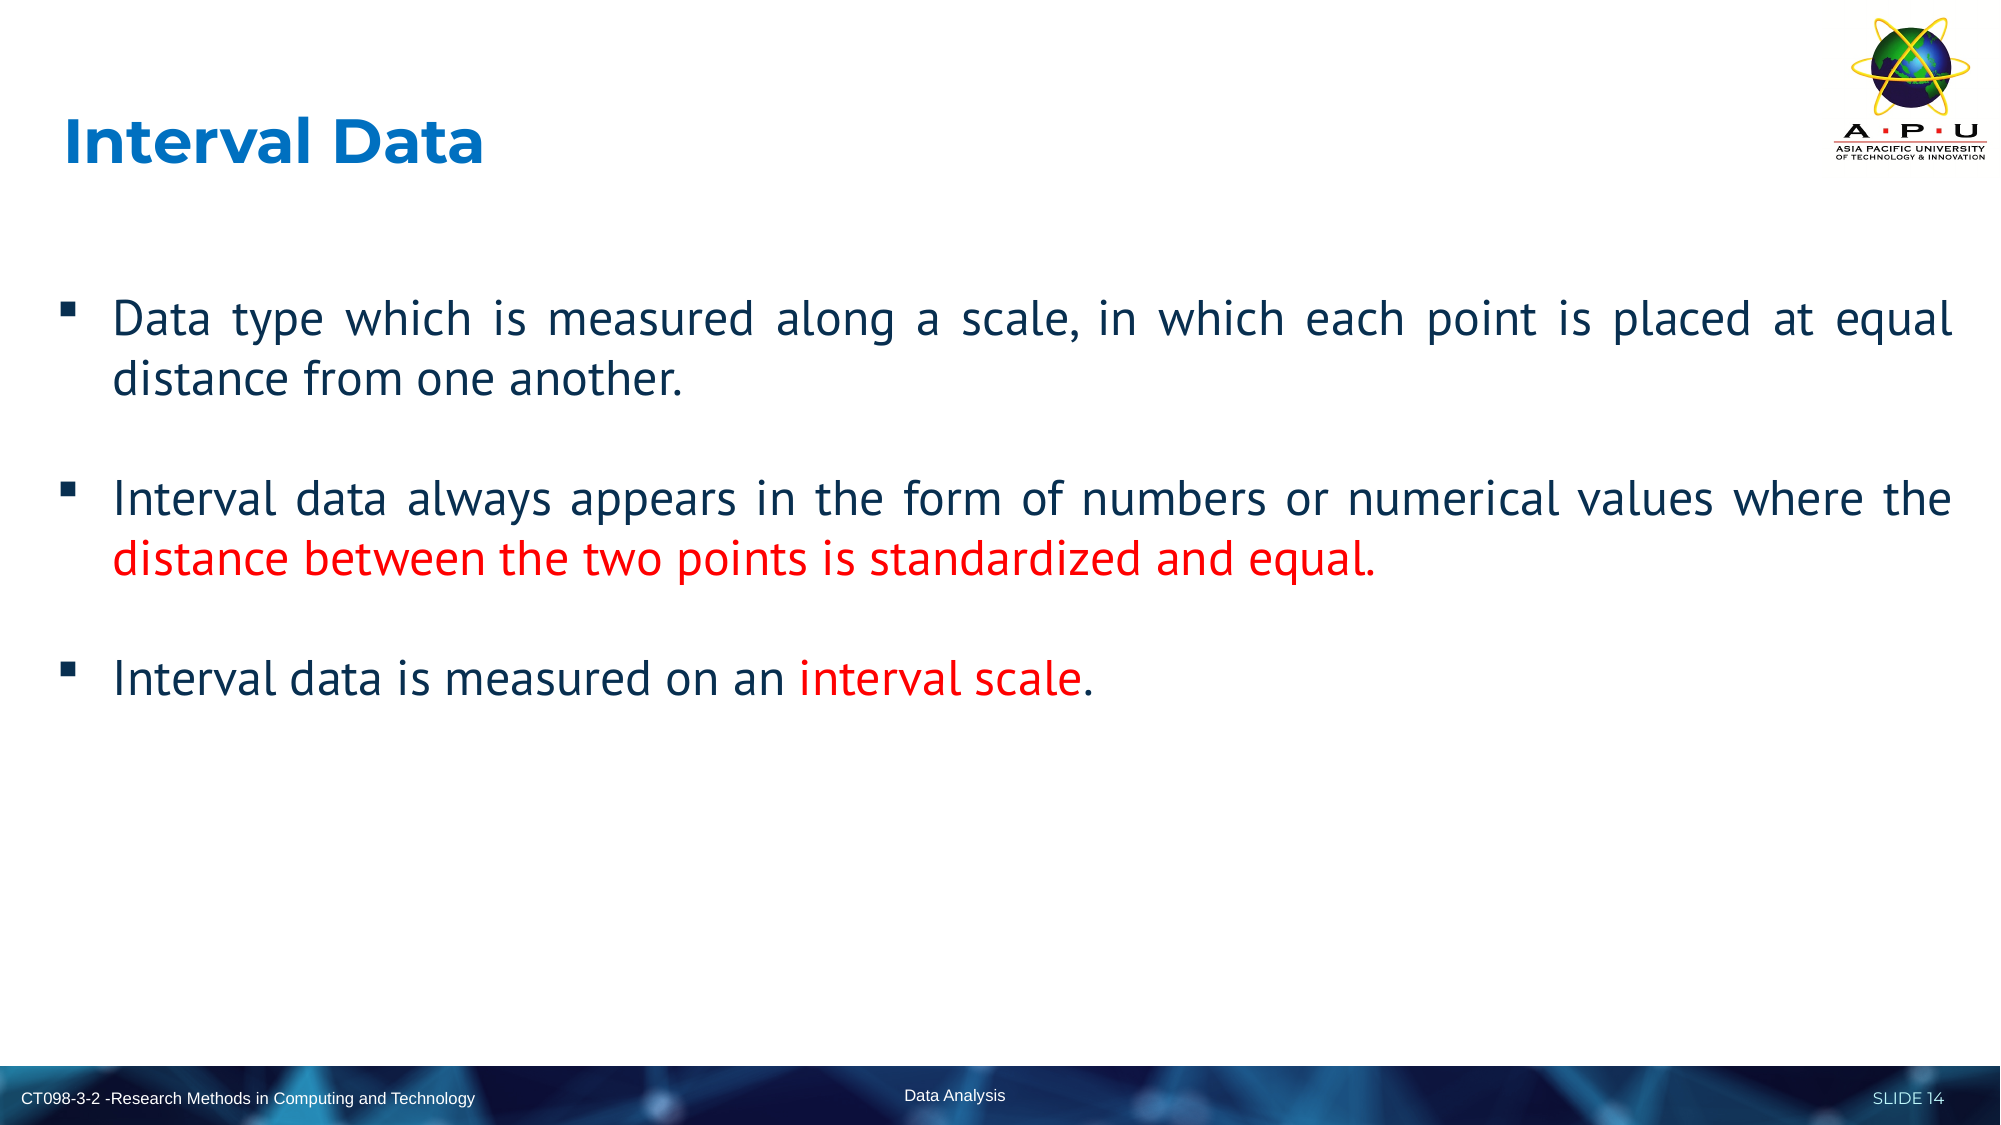

# Interval Data
Data type which is measured along a scale, in which each point is placed at equal distance from one another.

Interval data always appears in the form of numbers or numerical values where the distance between the two points is standardized and equal.

Interval data is measured on an interval scale.